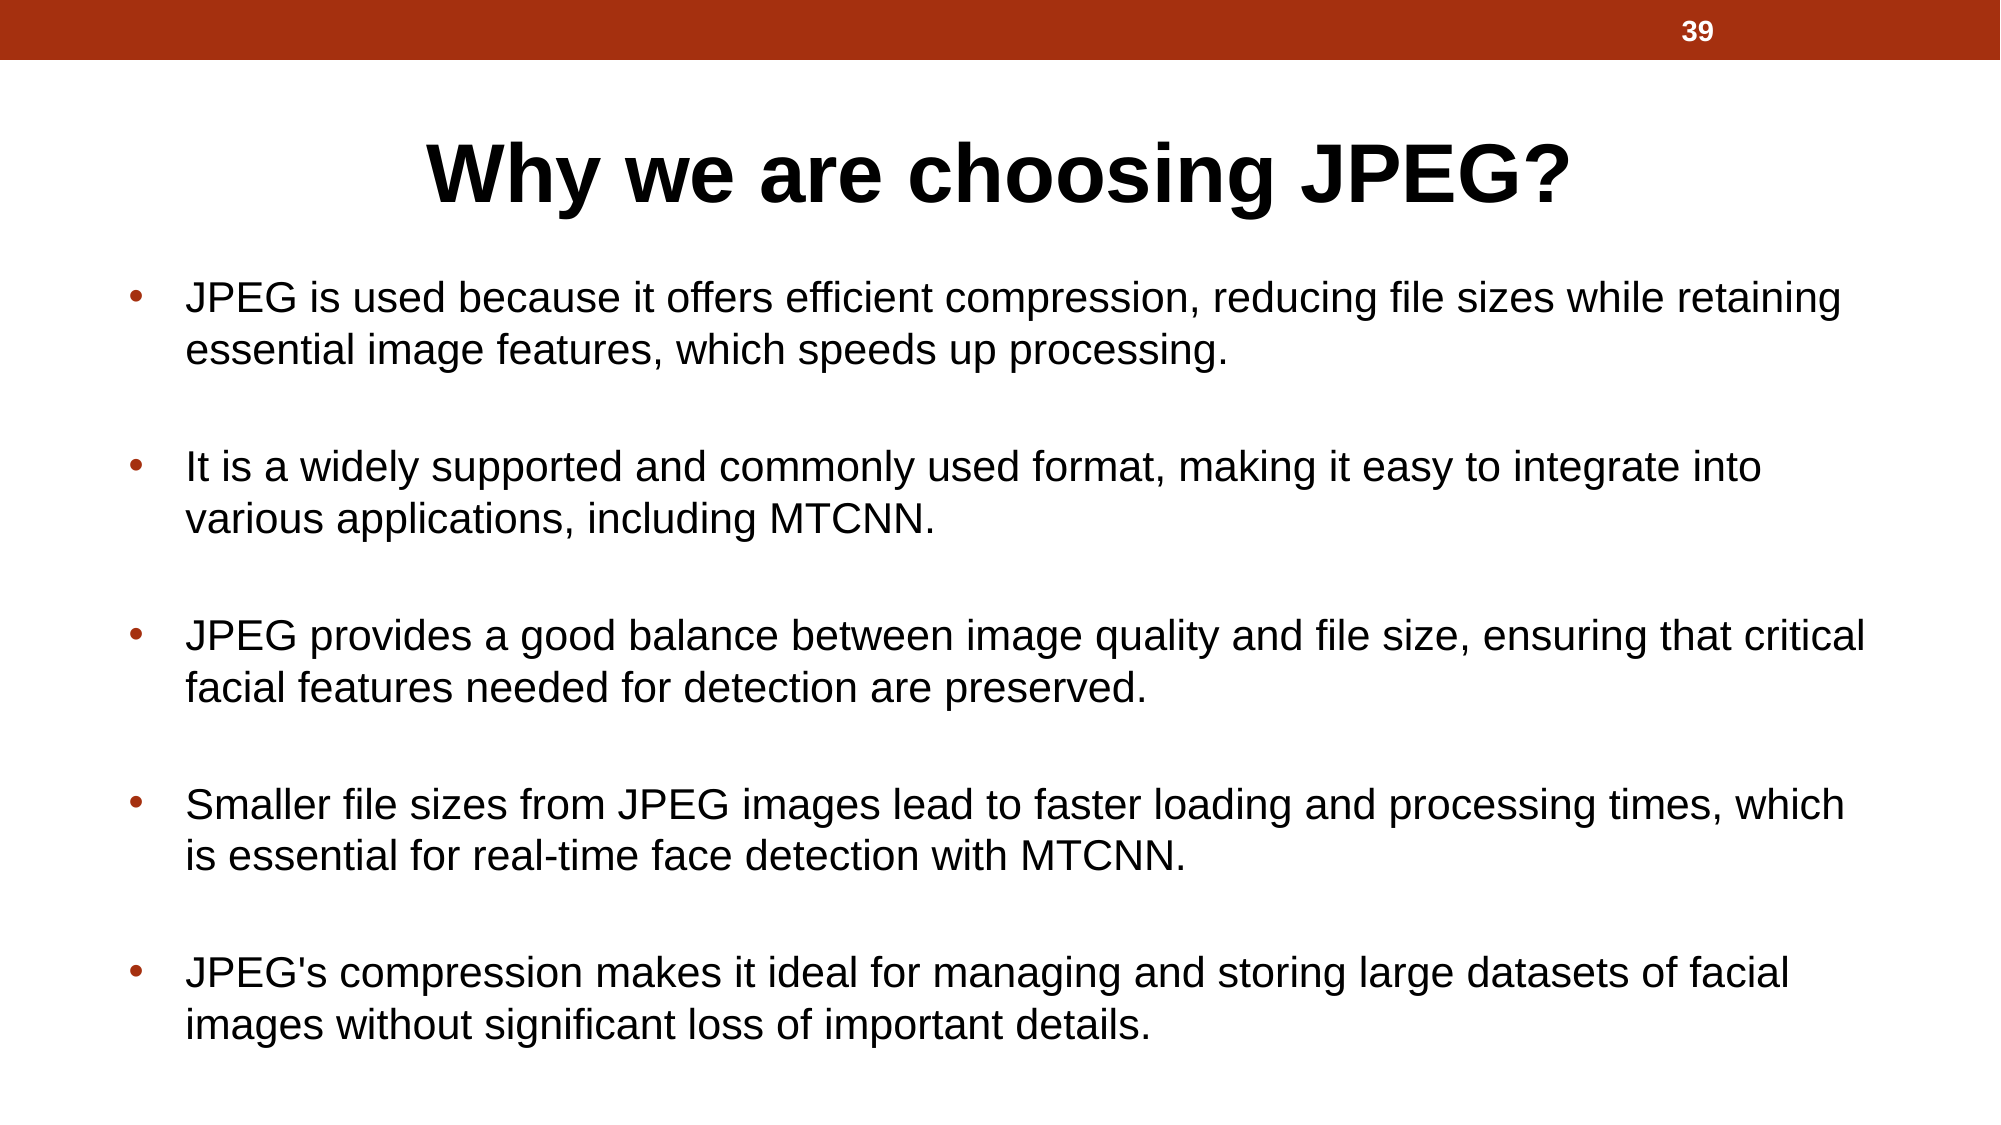

39
# Why we are choosing JPEG?
JPEG is used because it offers efficient compression, reducing file sizes while retaining essential image features, which speeds up processing.

It is a widely supported and commonly used format, making it easy to integrate into various applications, including MTCNN.

JPEG provides a good balance between image quality and file size, ensuring that critical facial features needed for detection are preserved.

Smaller file sizes from JPEG images lead to faster loading and processing times, which is essential for real-time face detection with MTCNN.

JPEG's compression makes it ideal for managing and storing large datasets of facial images without significant loss of important details.